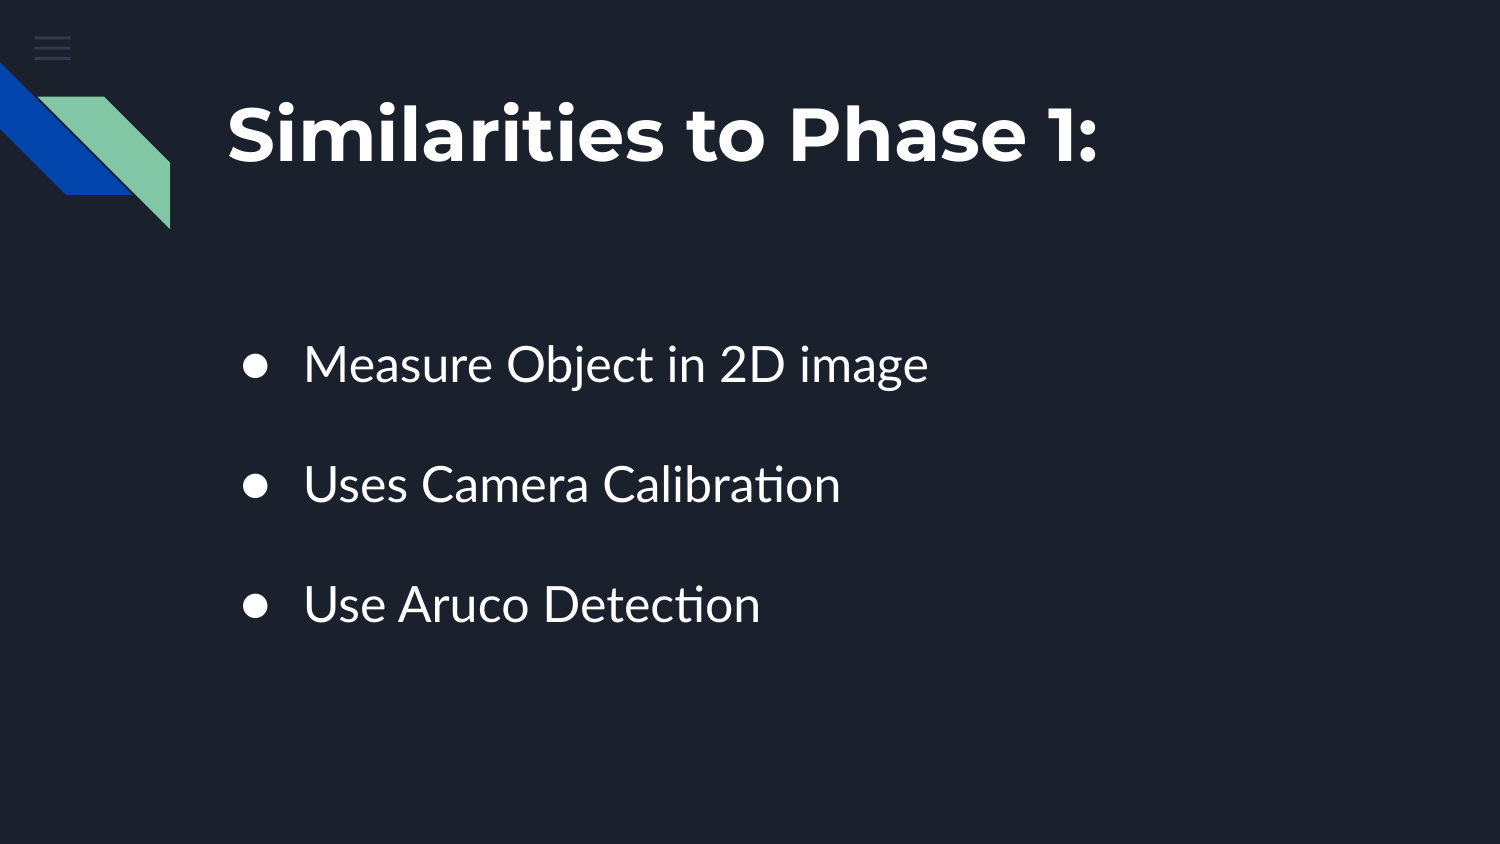

# Similarities to Phase 1:
Measure Object in 2D image
Uses Camera Calibration
Use Aruco Detection